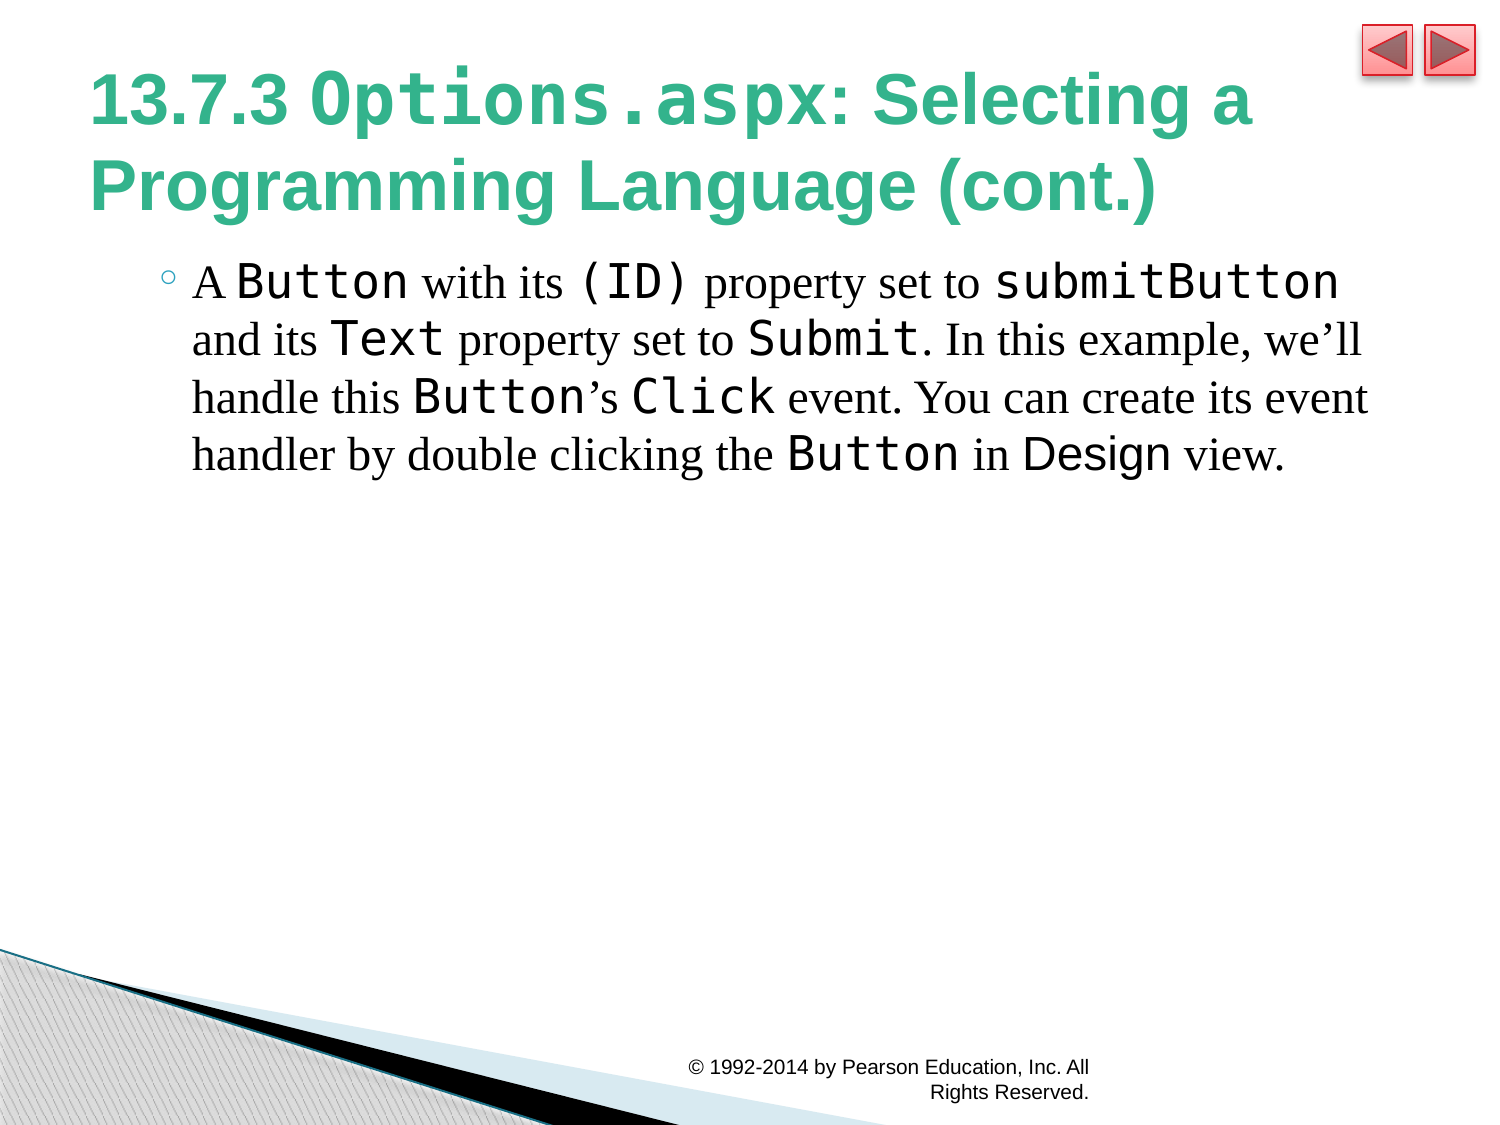

# 13.7.3 Options.aspx: Selecting a Programming Language (cont.)
A Button with its (ID) property set to submitButton and its Text property set to Submit. In this example, we’ll handle this Button’s Click event. You can create its event handler by double clicking the Button in Design view.
© 1992-2014 by Pearson Education, Inc. All Rights Reserved.